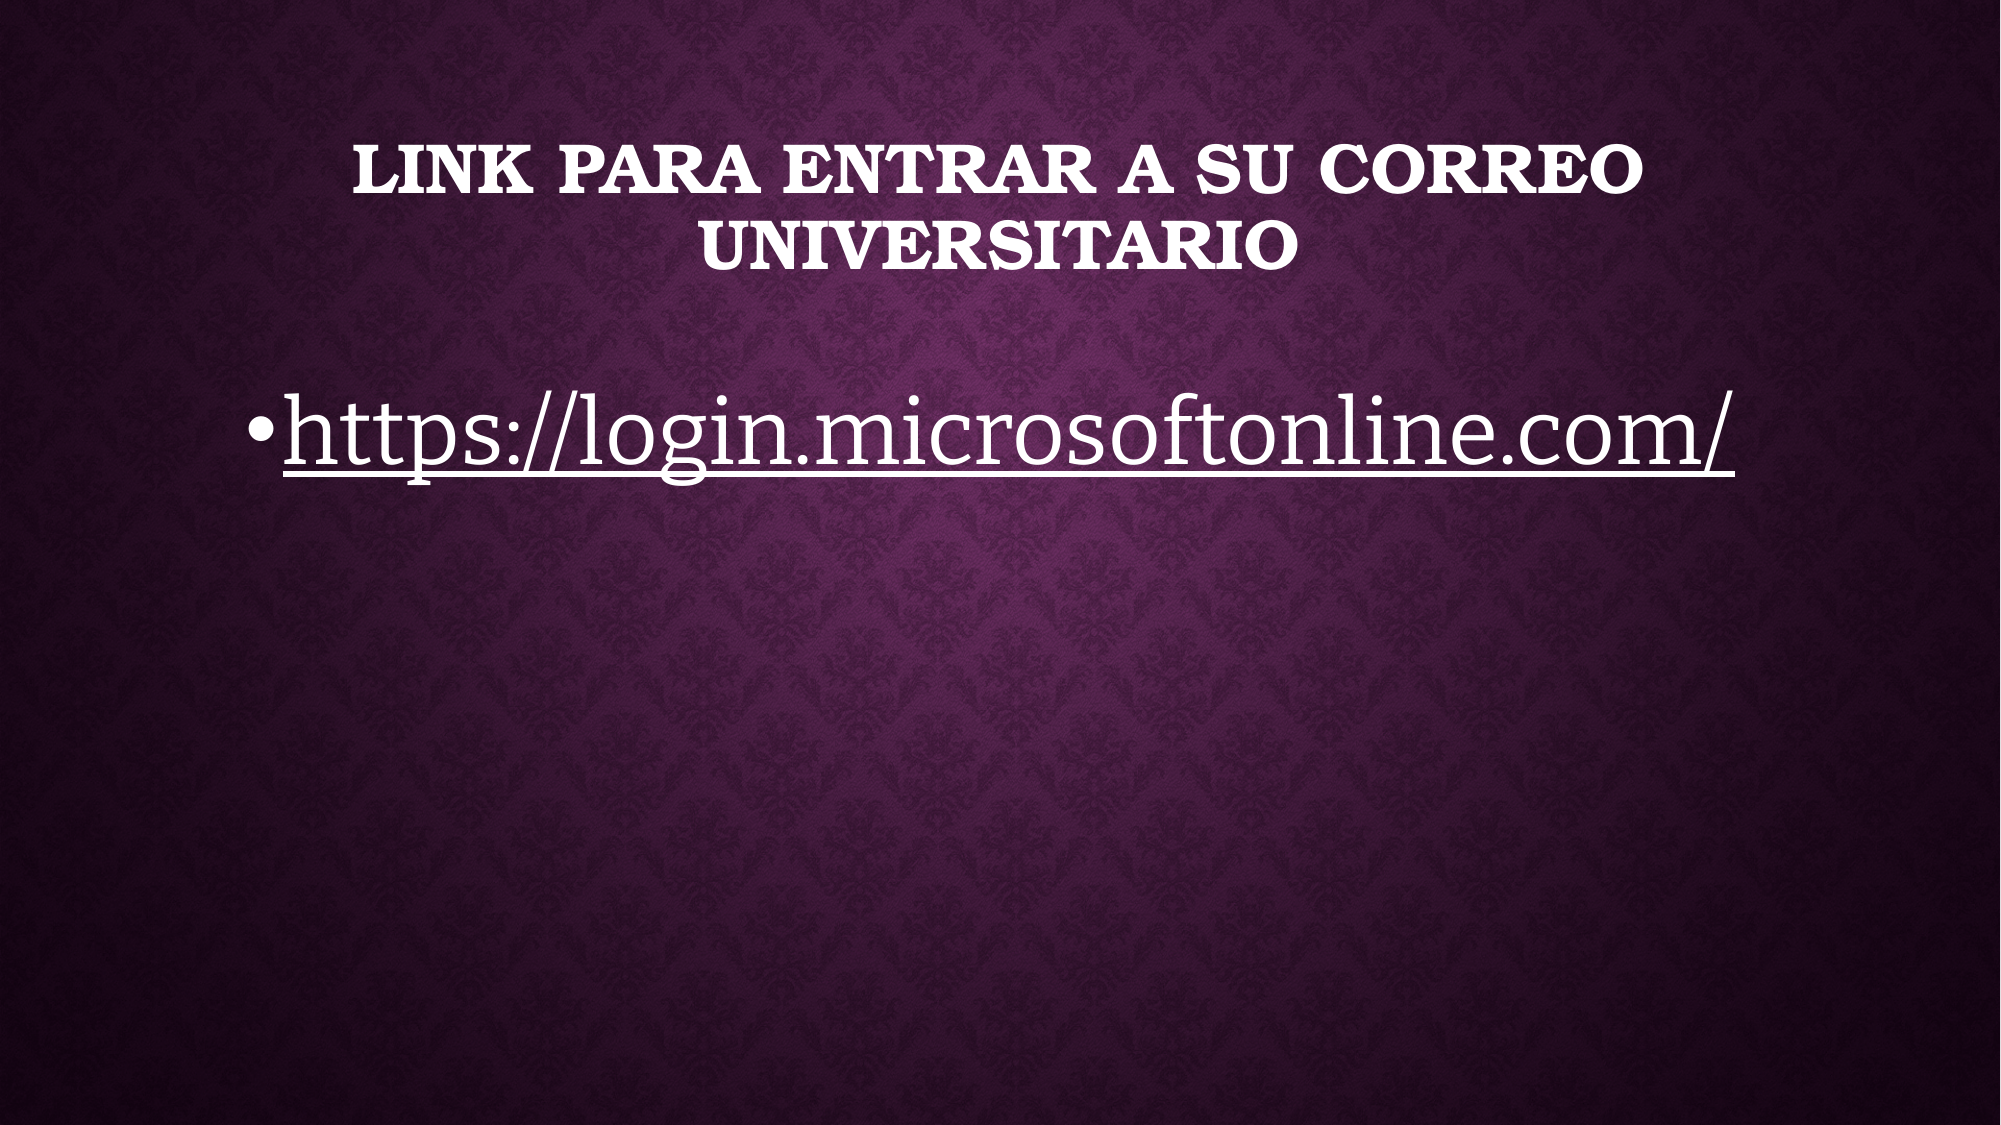

# Link para entrar a su correo universitario
https://login.microsoftonline.com/